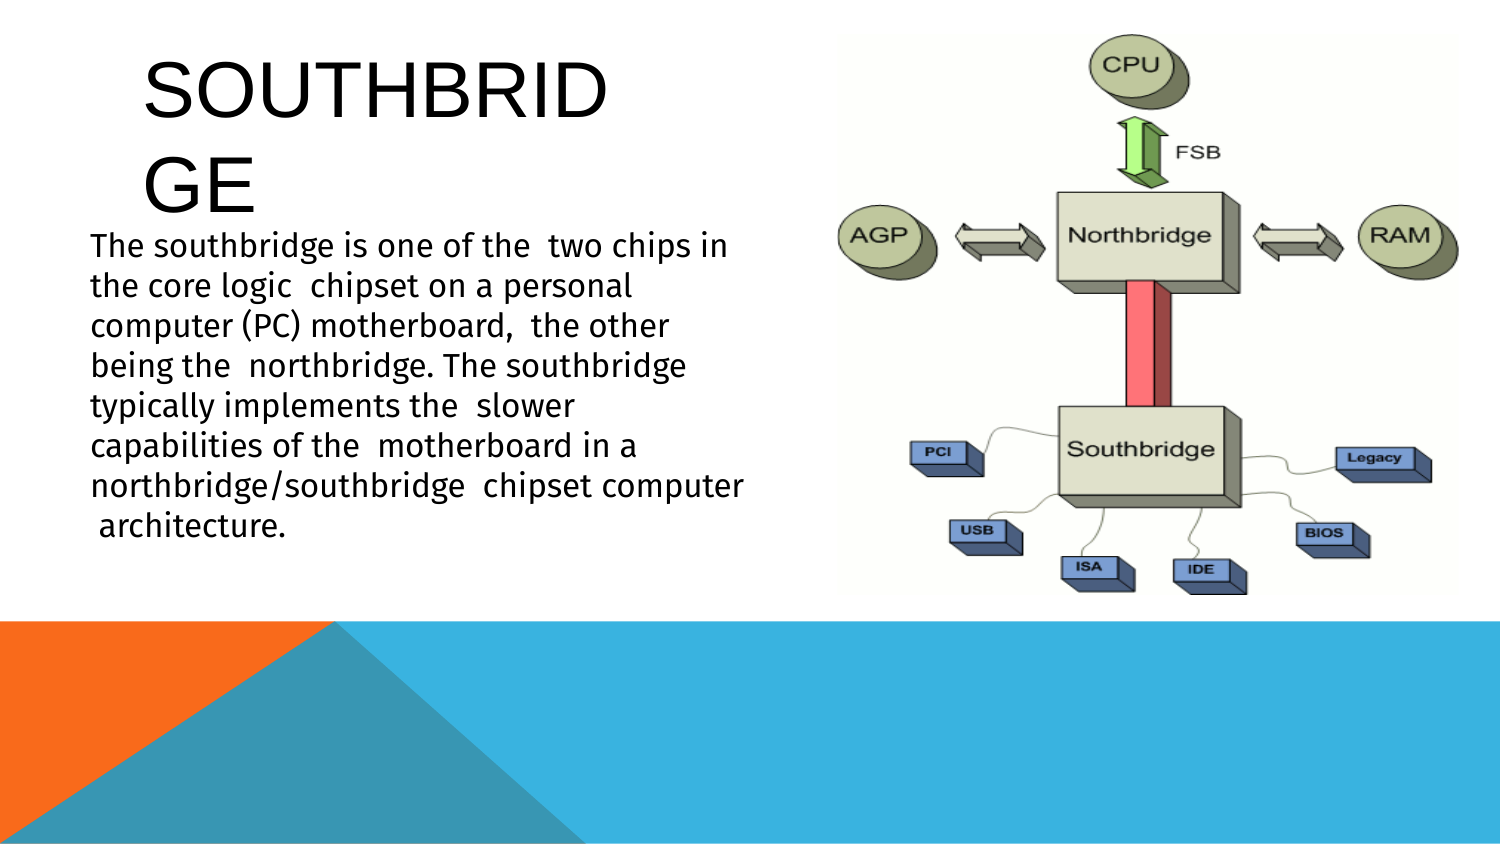

# SOUTHBRIDGE
The southbridge is one of the  two chips in the core logic  chipset on a personal  computer (PC) motherboard,  the other being the  northbridge. The southbridge  typically implements the  slower capabilities of the  motherboard in a  northbridge/southbridge  chipset computer  architecture.